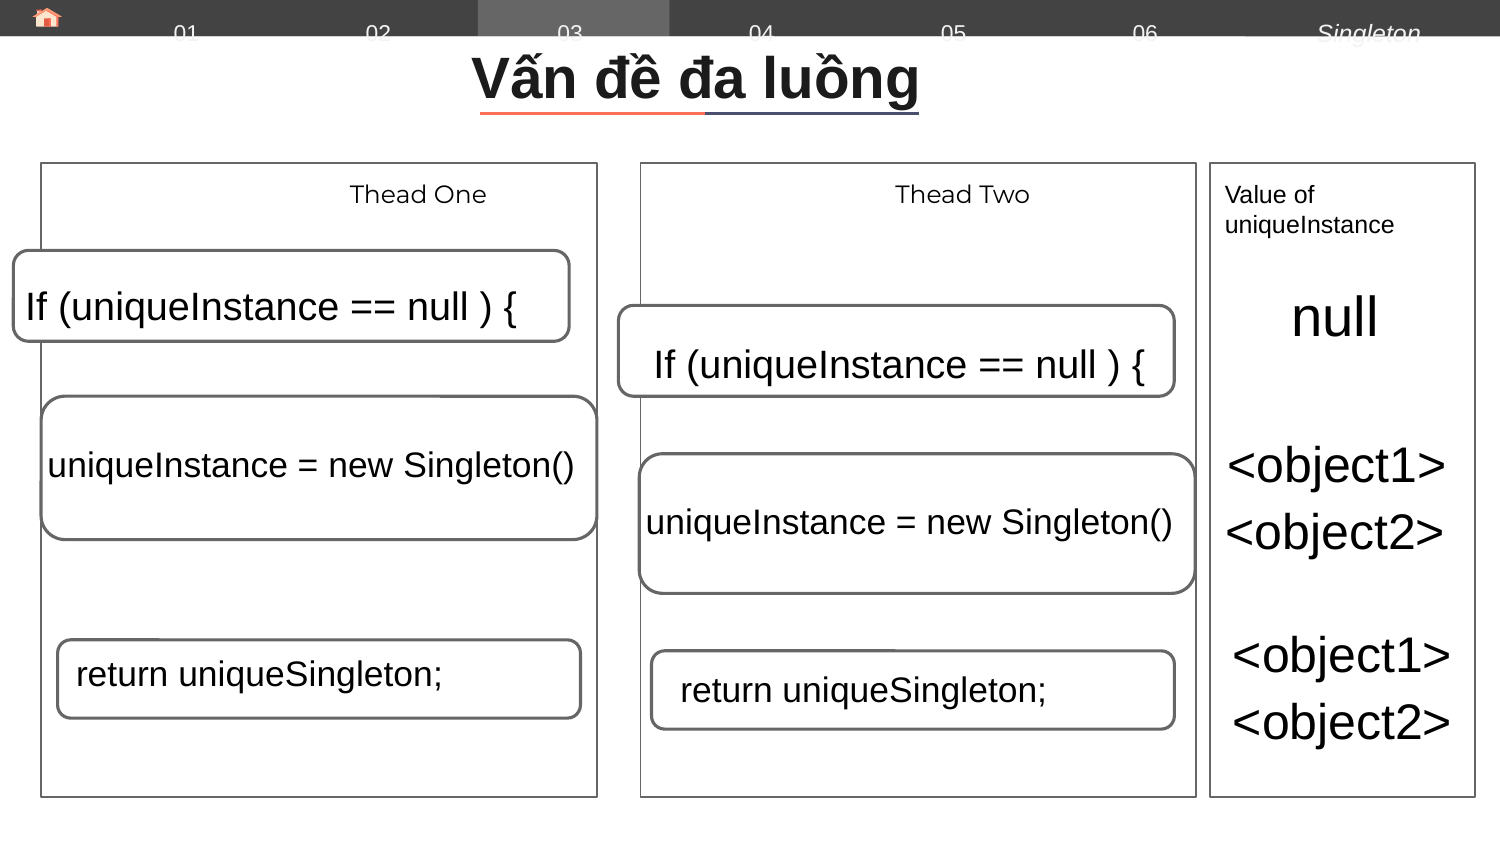

Singleton

04
01
02
03
05
06
Vấn đề đa luồng

Thead One

Thead Two
Value of uniqueInstance

null
If (uniqueInstance == null ) {

If (uniqueInstance == null ) {

<object1>
uniqueInstance = new Singleton()

uniqueInstance = new Singleton()
<object2>
<object1>
return uniqueSingleton;

return uniqueSingleton;
<object2>